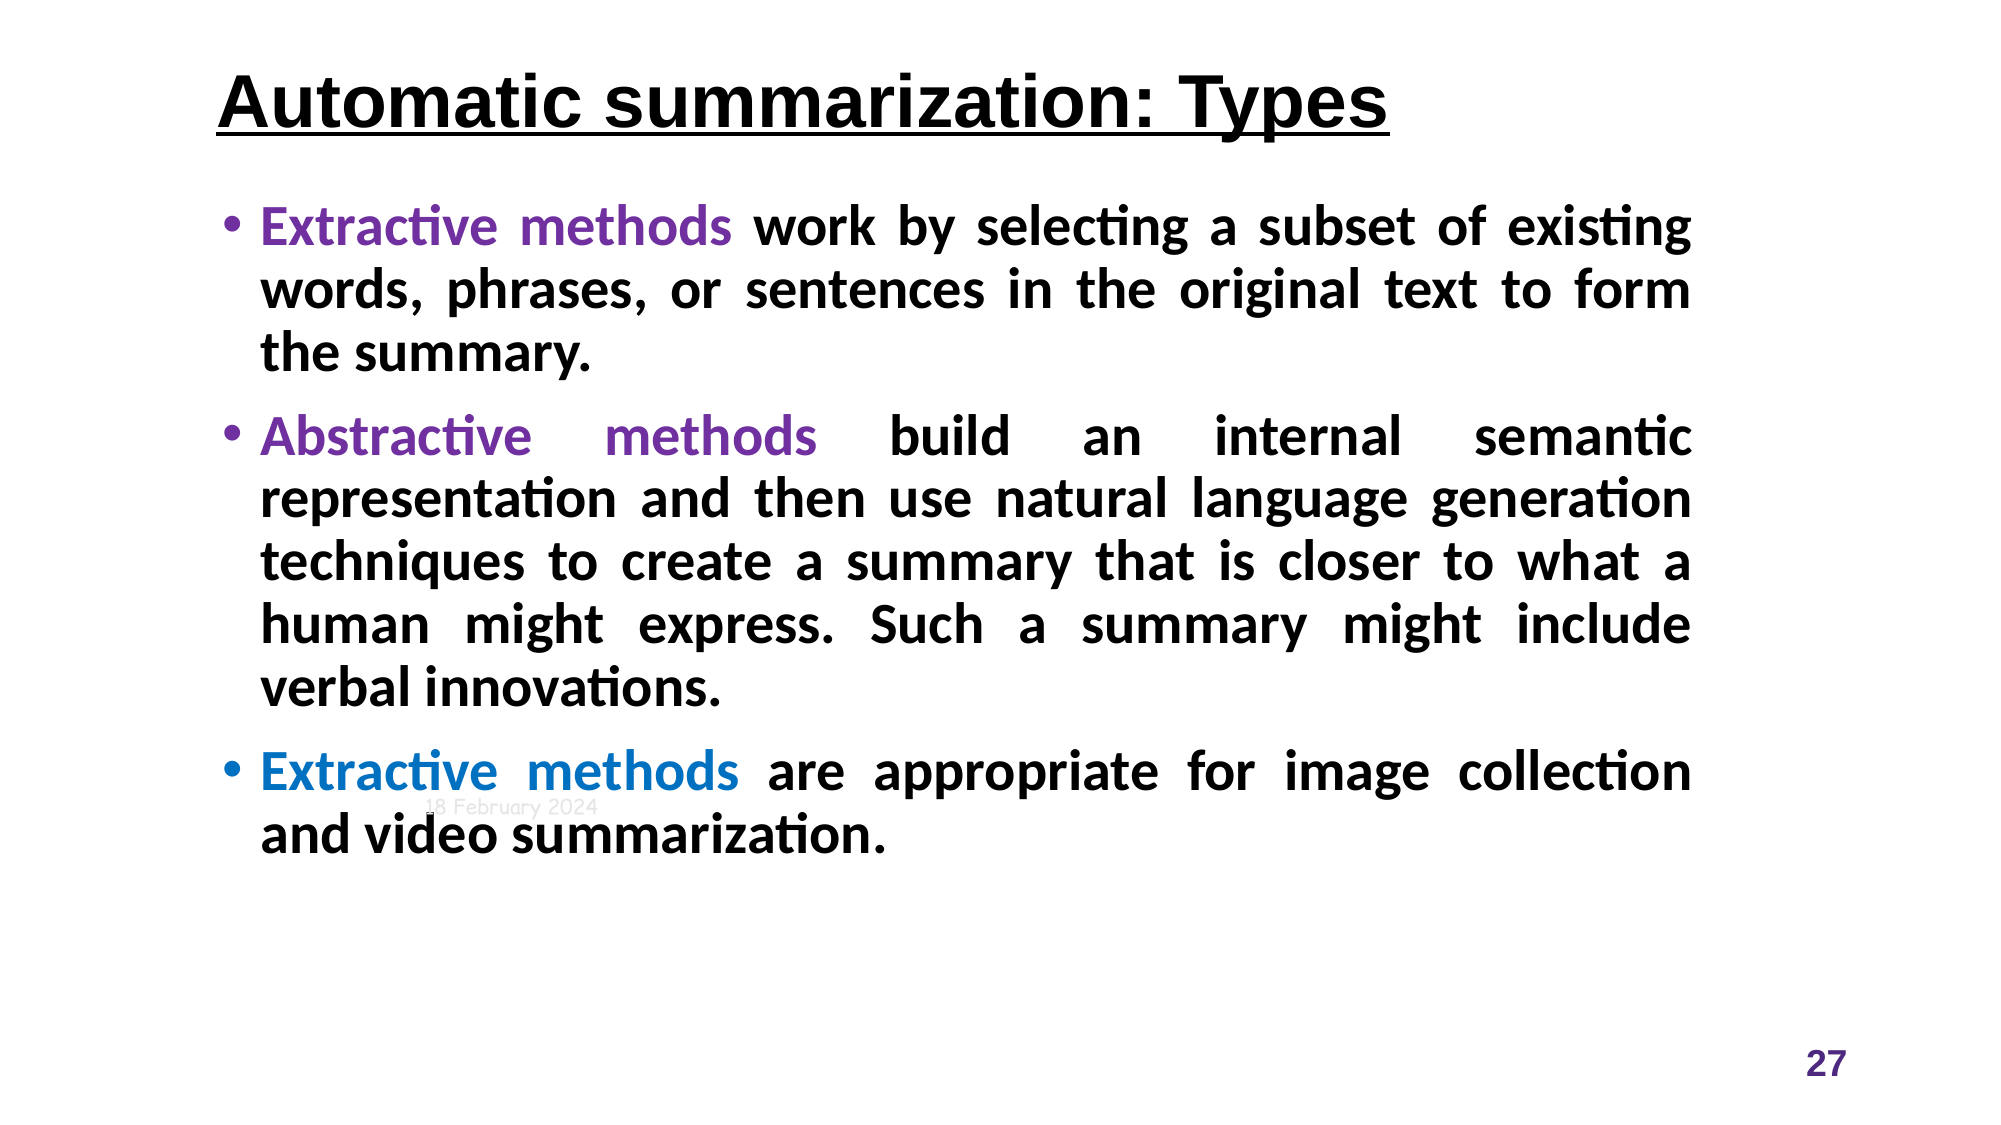

# Automatic summarization: Types
Extractive methods work by selecting a subset of existing words, phrases, or sentences in the original text to form the summary.
Abstractive methods build an internal semantic representation and then use natural language generation techniques to create a summary that is closer to what a human might express. Such a summary might include verbal innovations.
Extractive methods are appropriate for image collection and video summarization.
18 February 2024